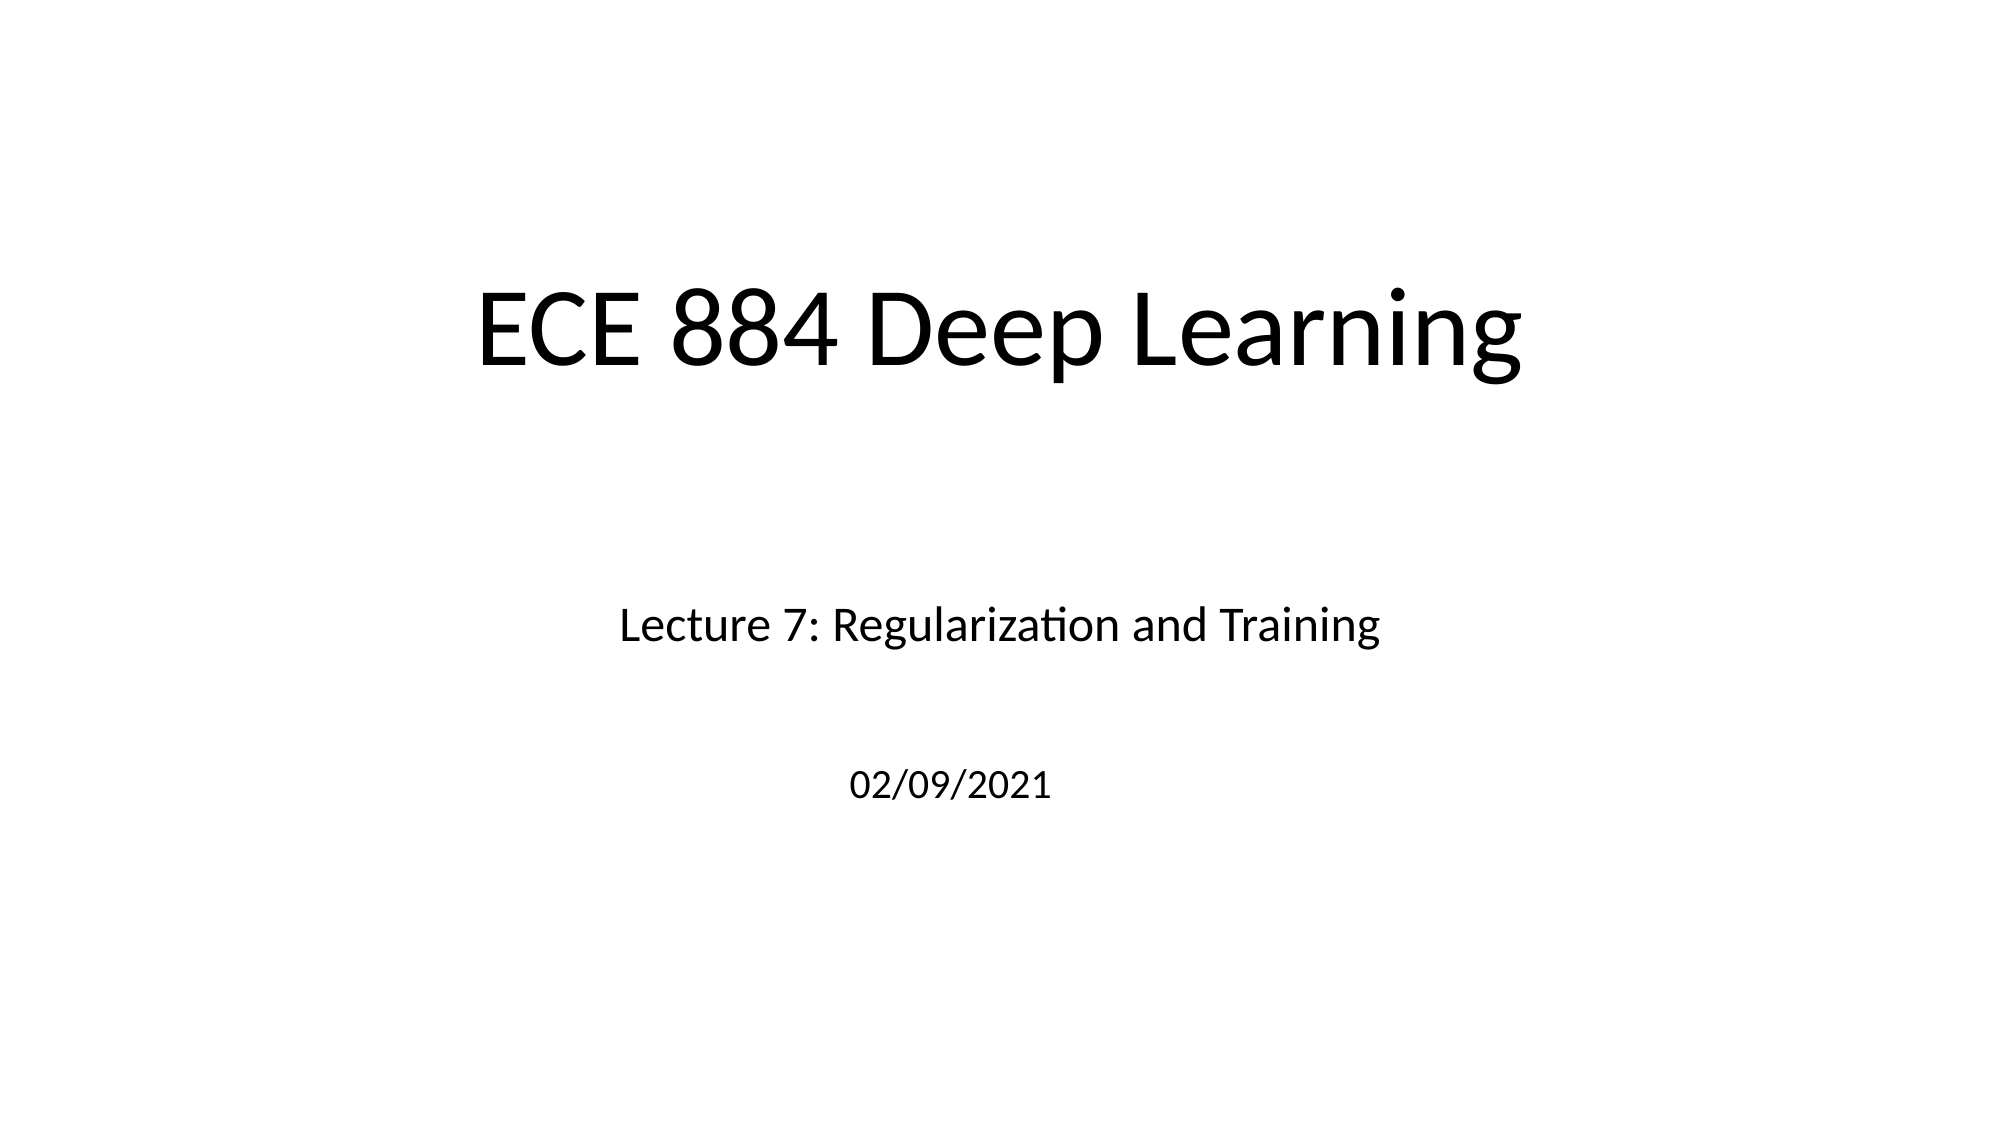

# ECE 884 Deep Learning
Lecture 7: Regularization and Training
02/09/2021